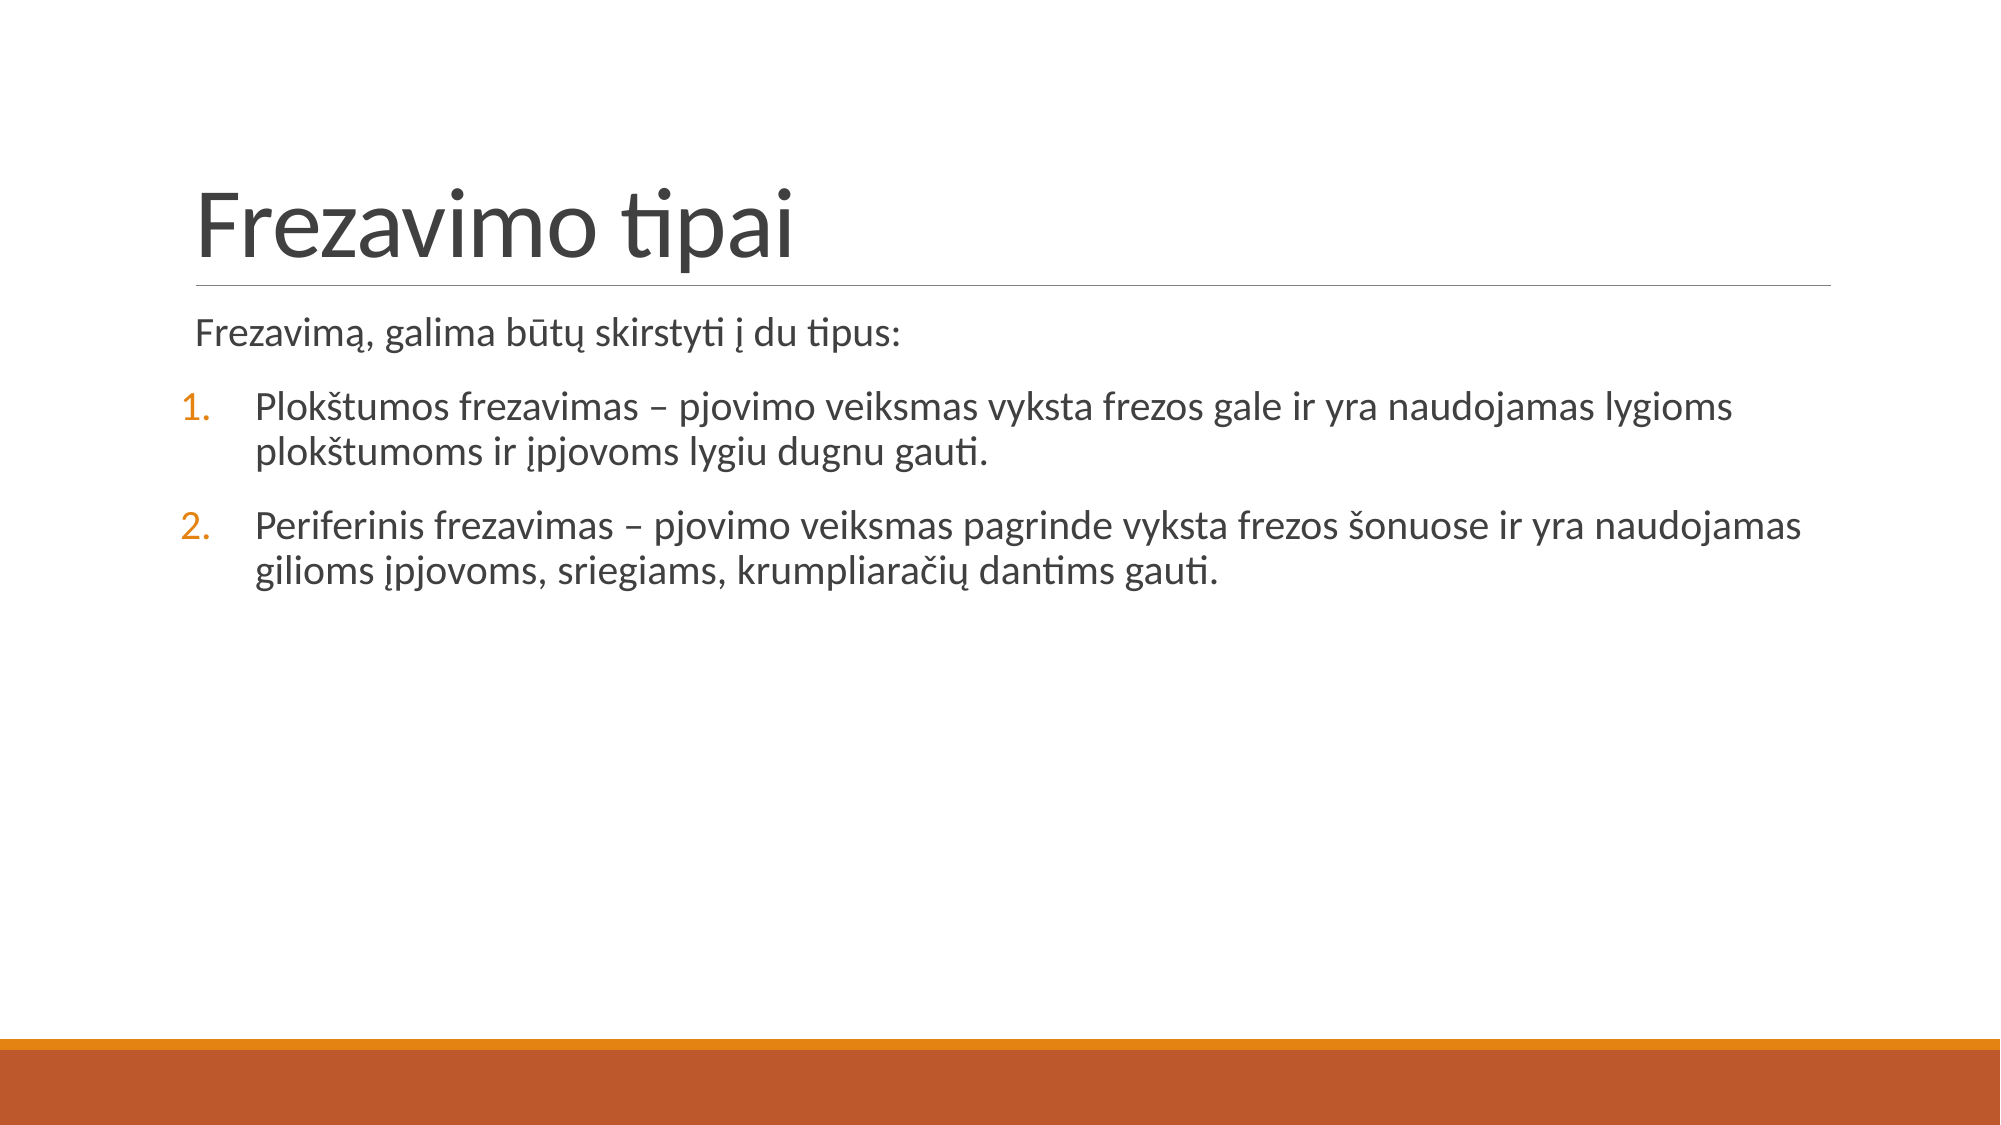

# Frezavimo tipai
Frezavimą, galima būtų skirstyti į du tipus:
Plokštumos frezavimas – pjovimo veiksmas vyksta frezos gale ir yra naudojamas lygioms plokštumoms ir įpjovoms lygiu dugnu gauti.
Periferinis frezavimas – pjovimo veiksmas pagrinde vyksta frezos šonuose ir yra naudojamas gilioms įpjovoms, sriegiams, krumpliaračių dantims gauti.